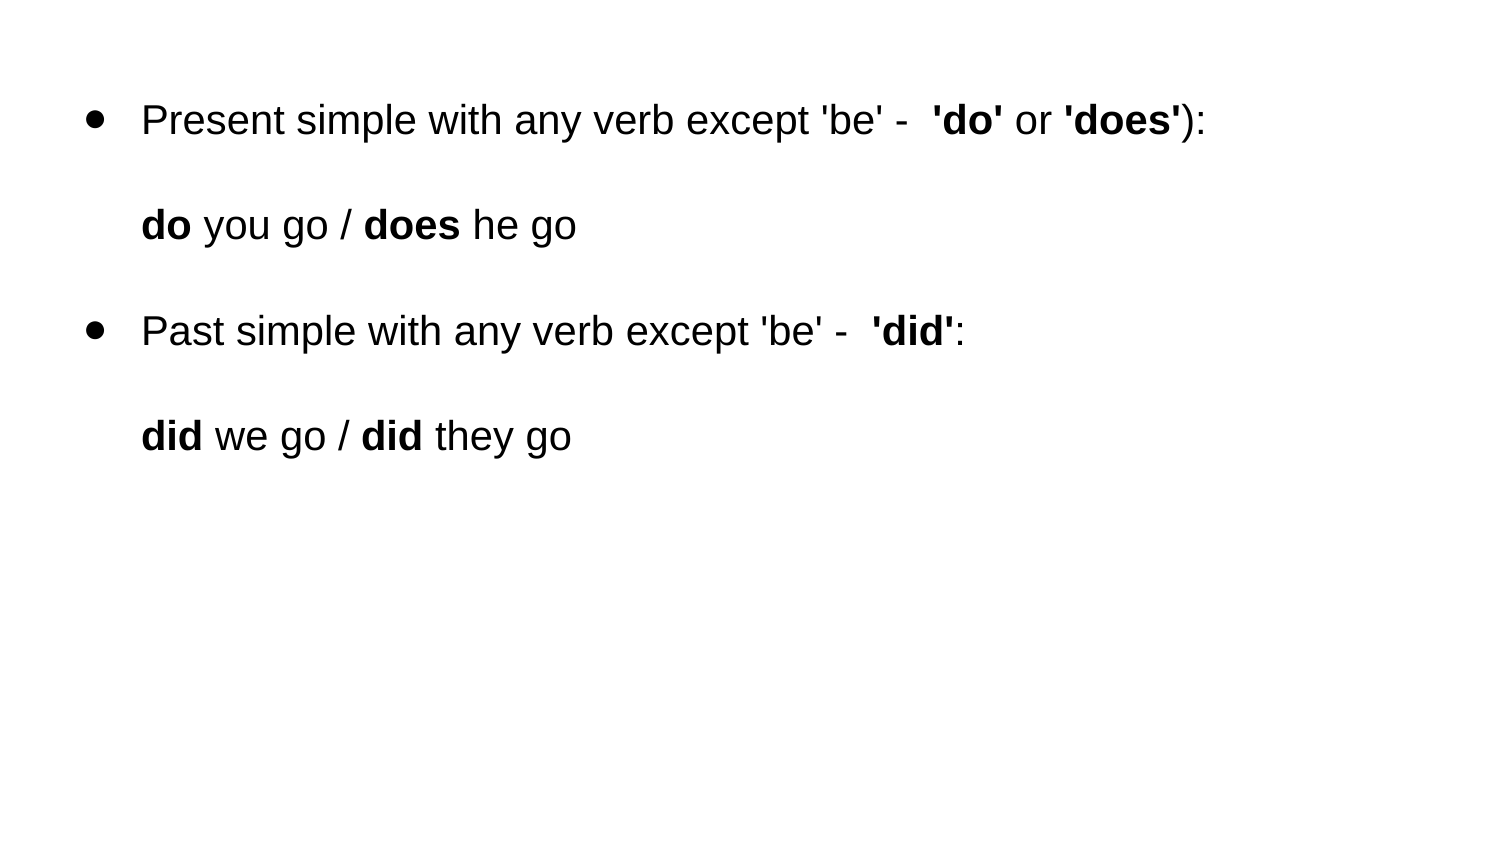

Present simple with any verb except 'be' -  'do' or 'does'):
do you go / does he go
Past simple with any verb except 'be' -  'did':
did we go / did they go